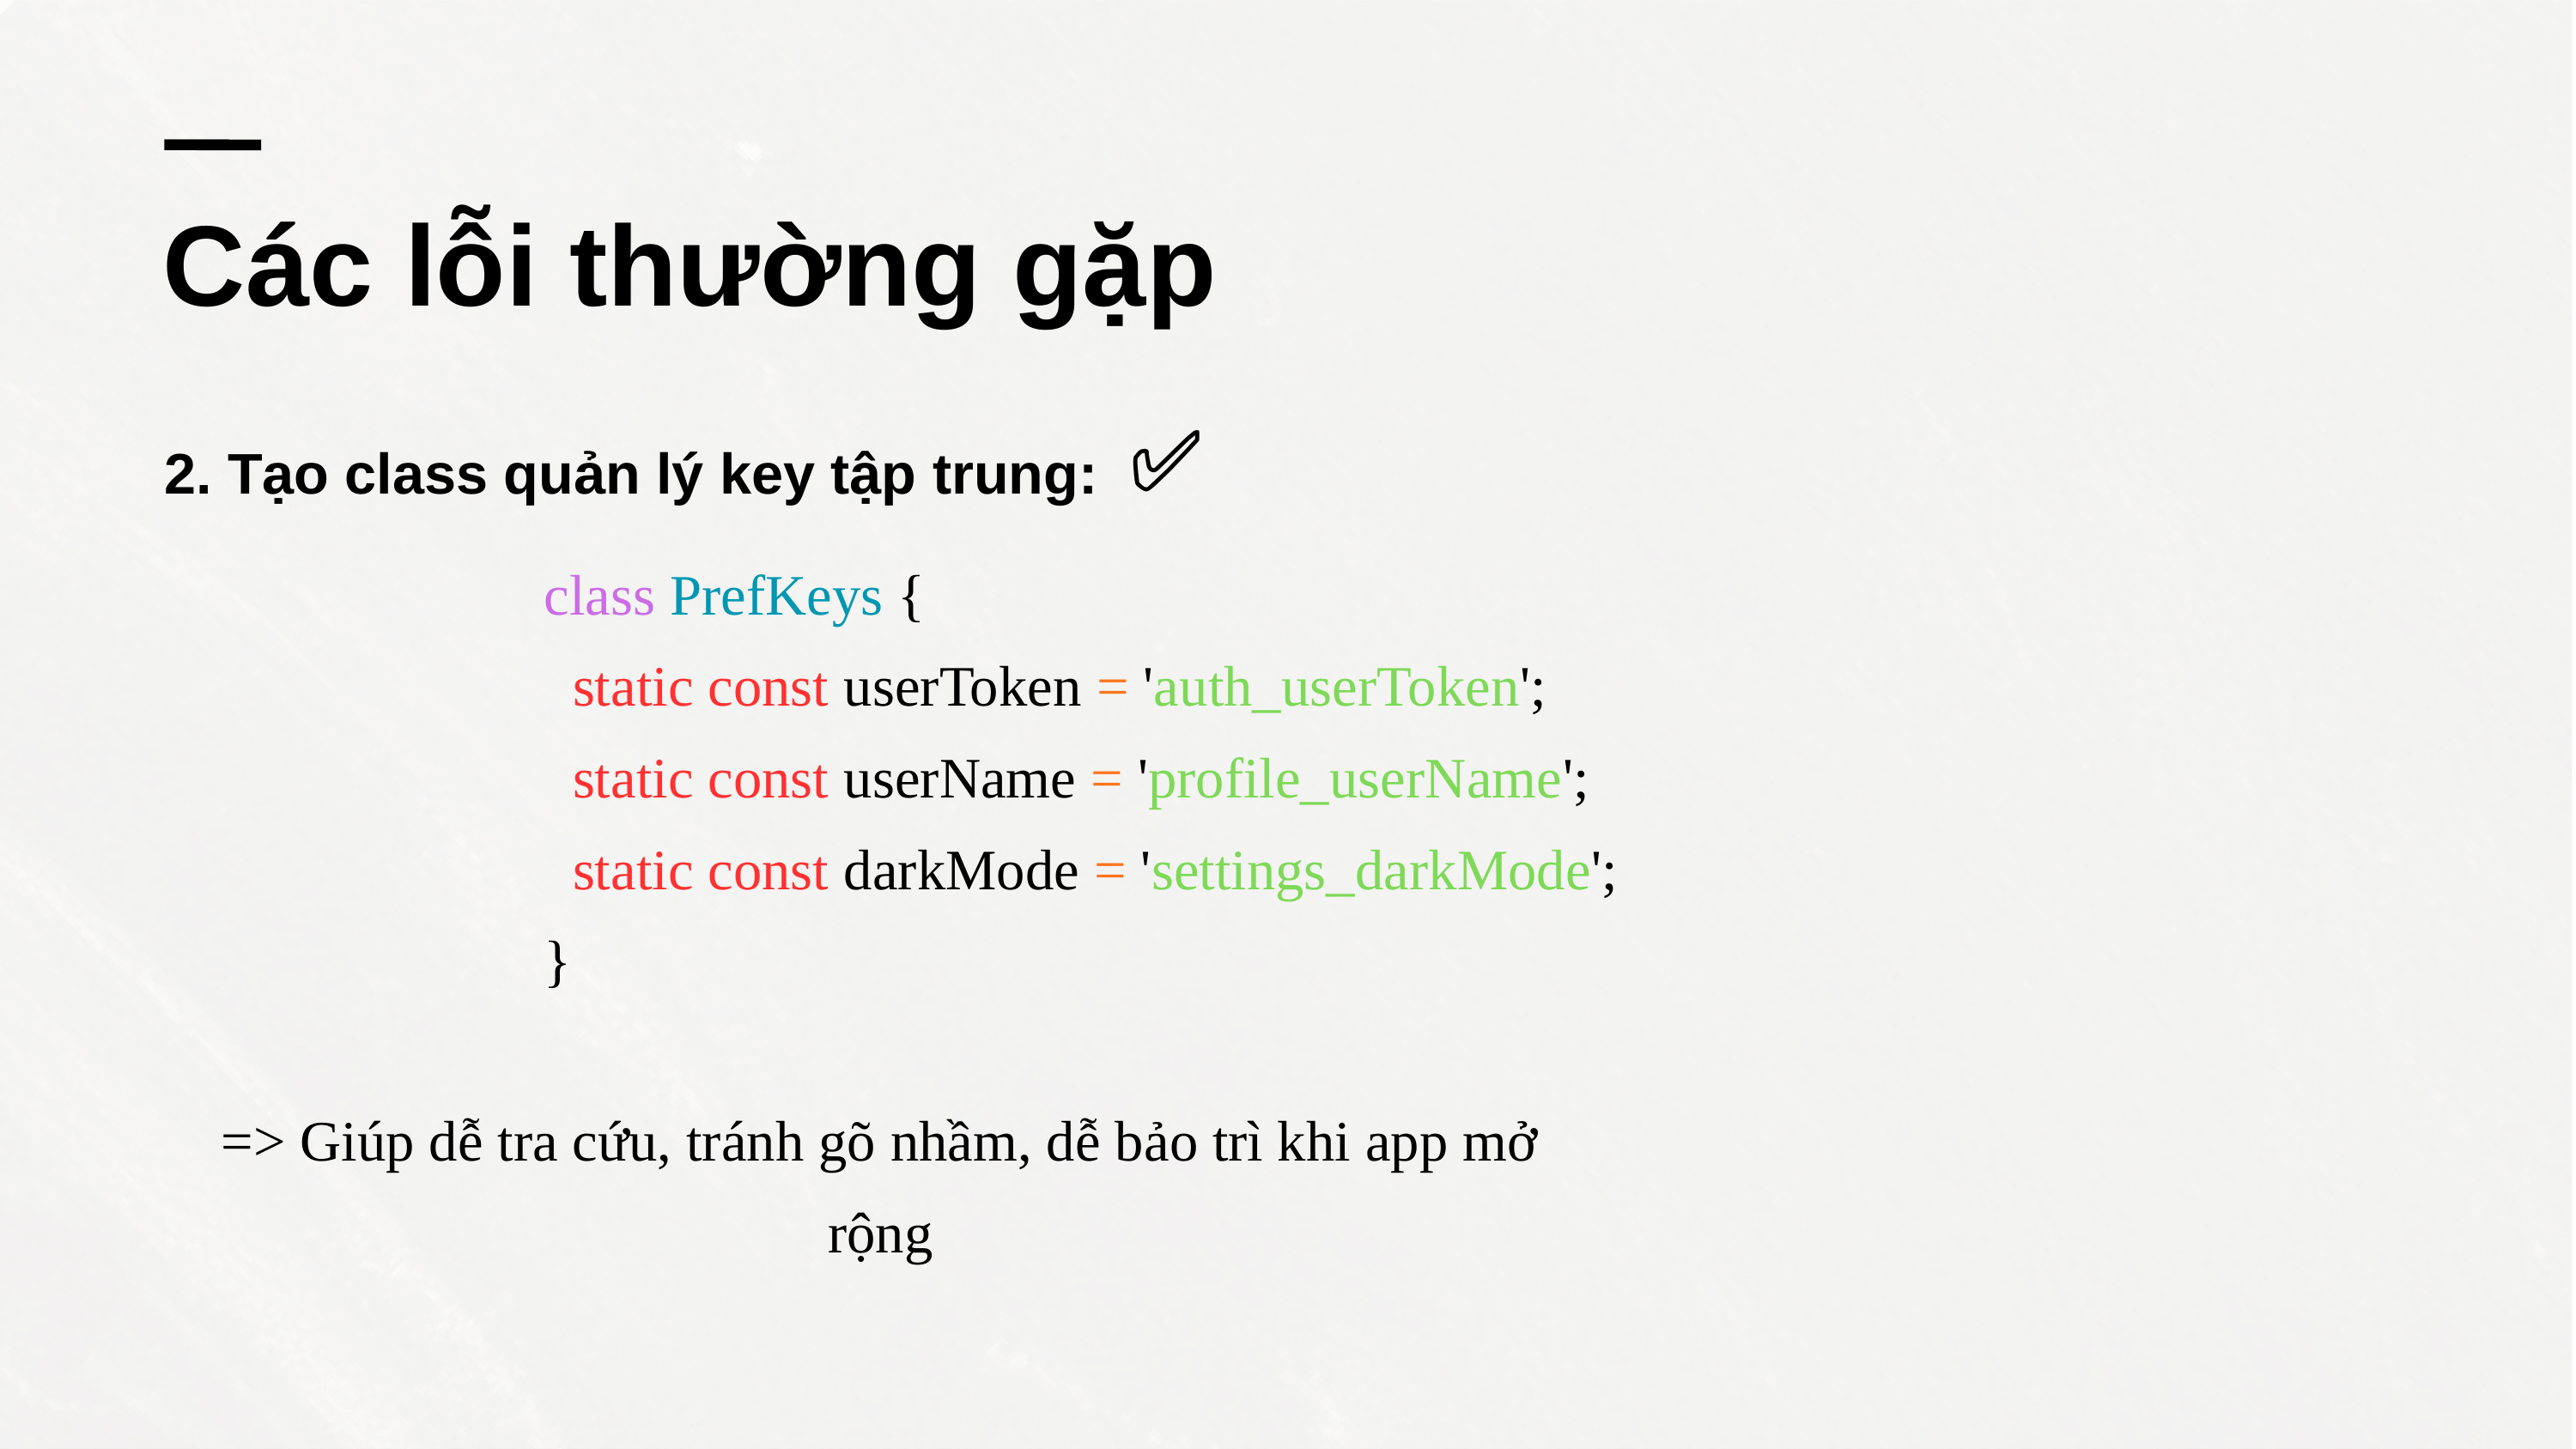

Các lỗi thường gặp
✅
2. Tạo class quản lý key tập trung:
class PrefKeys {
  static const userToken = 'auth_userToken';
  static const userName = 'profile_userName';
  static const darkMode = 'settings_darkMode';
}

=> Giúp dễ tra cứu, tránh gõ nhầm, dễ bảo trì khi app mở rộng